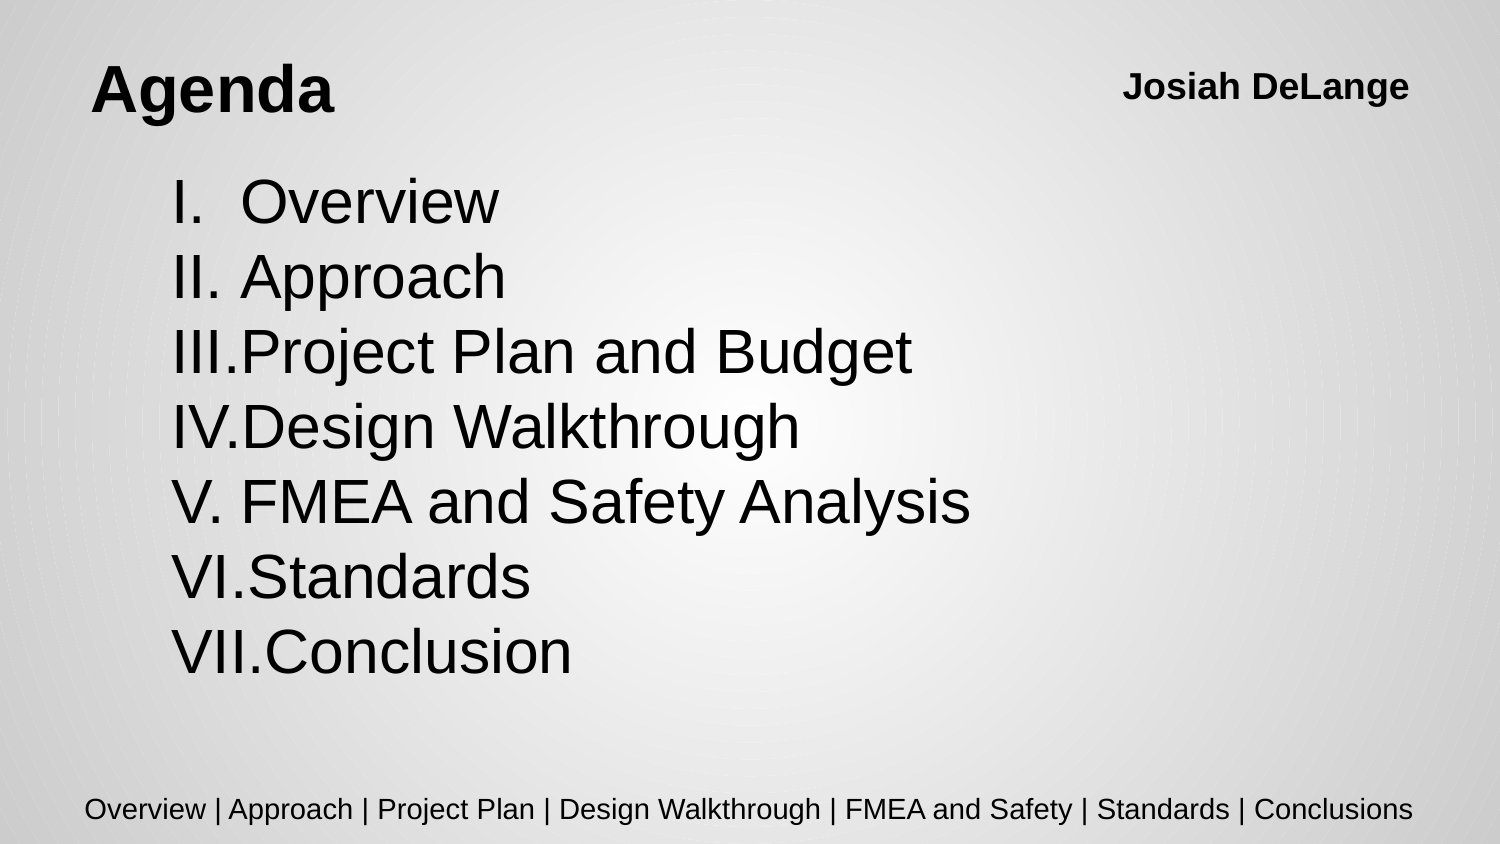

# Agenda
Josiah DeLange
Overview
Approach
Project Plan and Budget
Design Walkthrough
FMEA and Safety Analysis
Standards
Conclusion
Overview | Approach | Project Plan | Design Walkthrough | FMEA and Safety | Standards | Conclusions